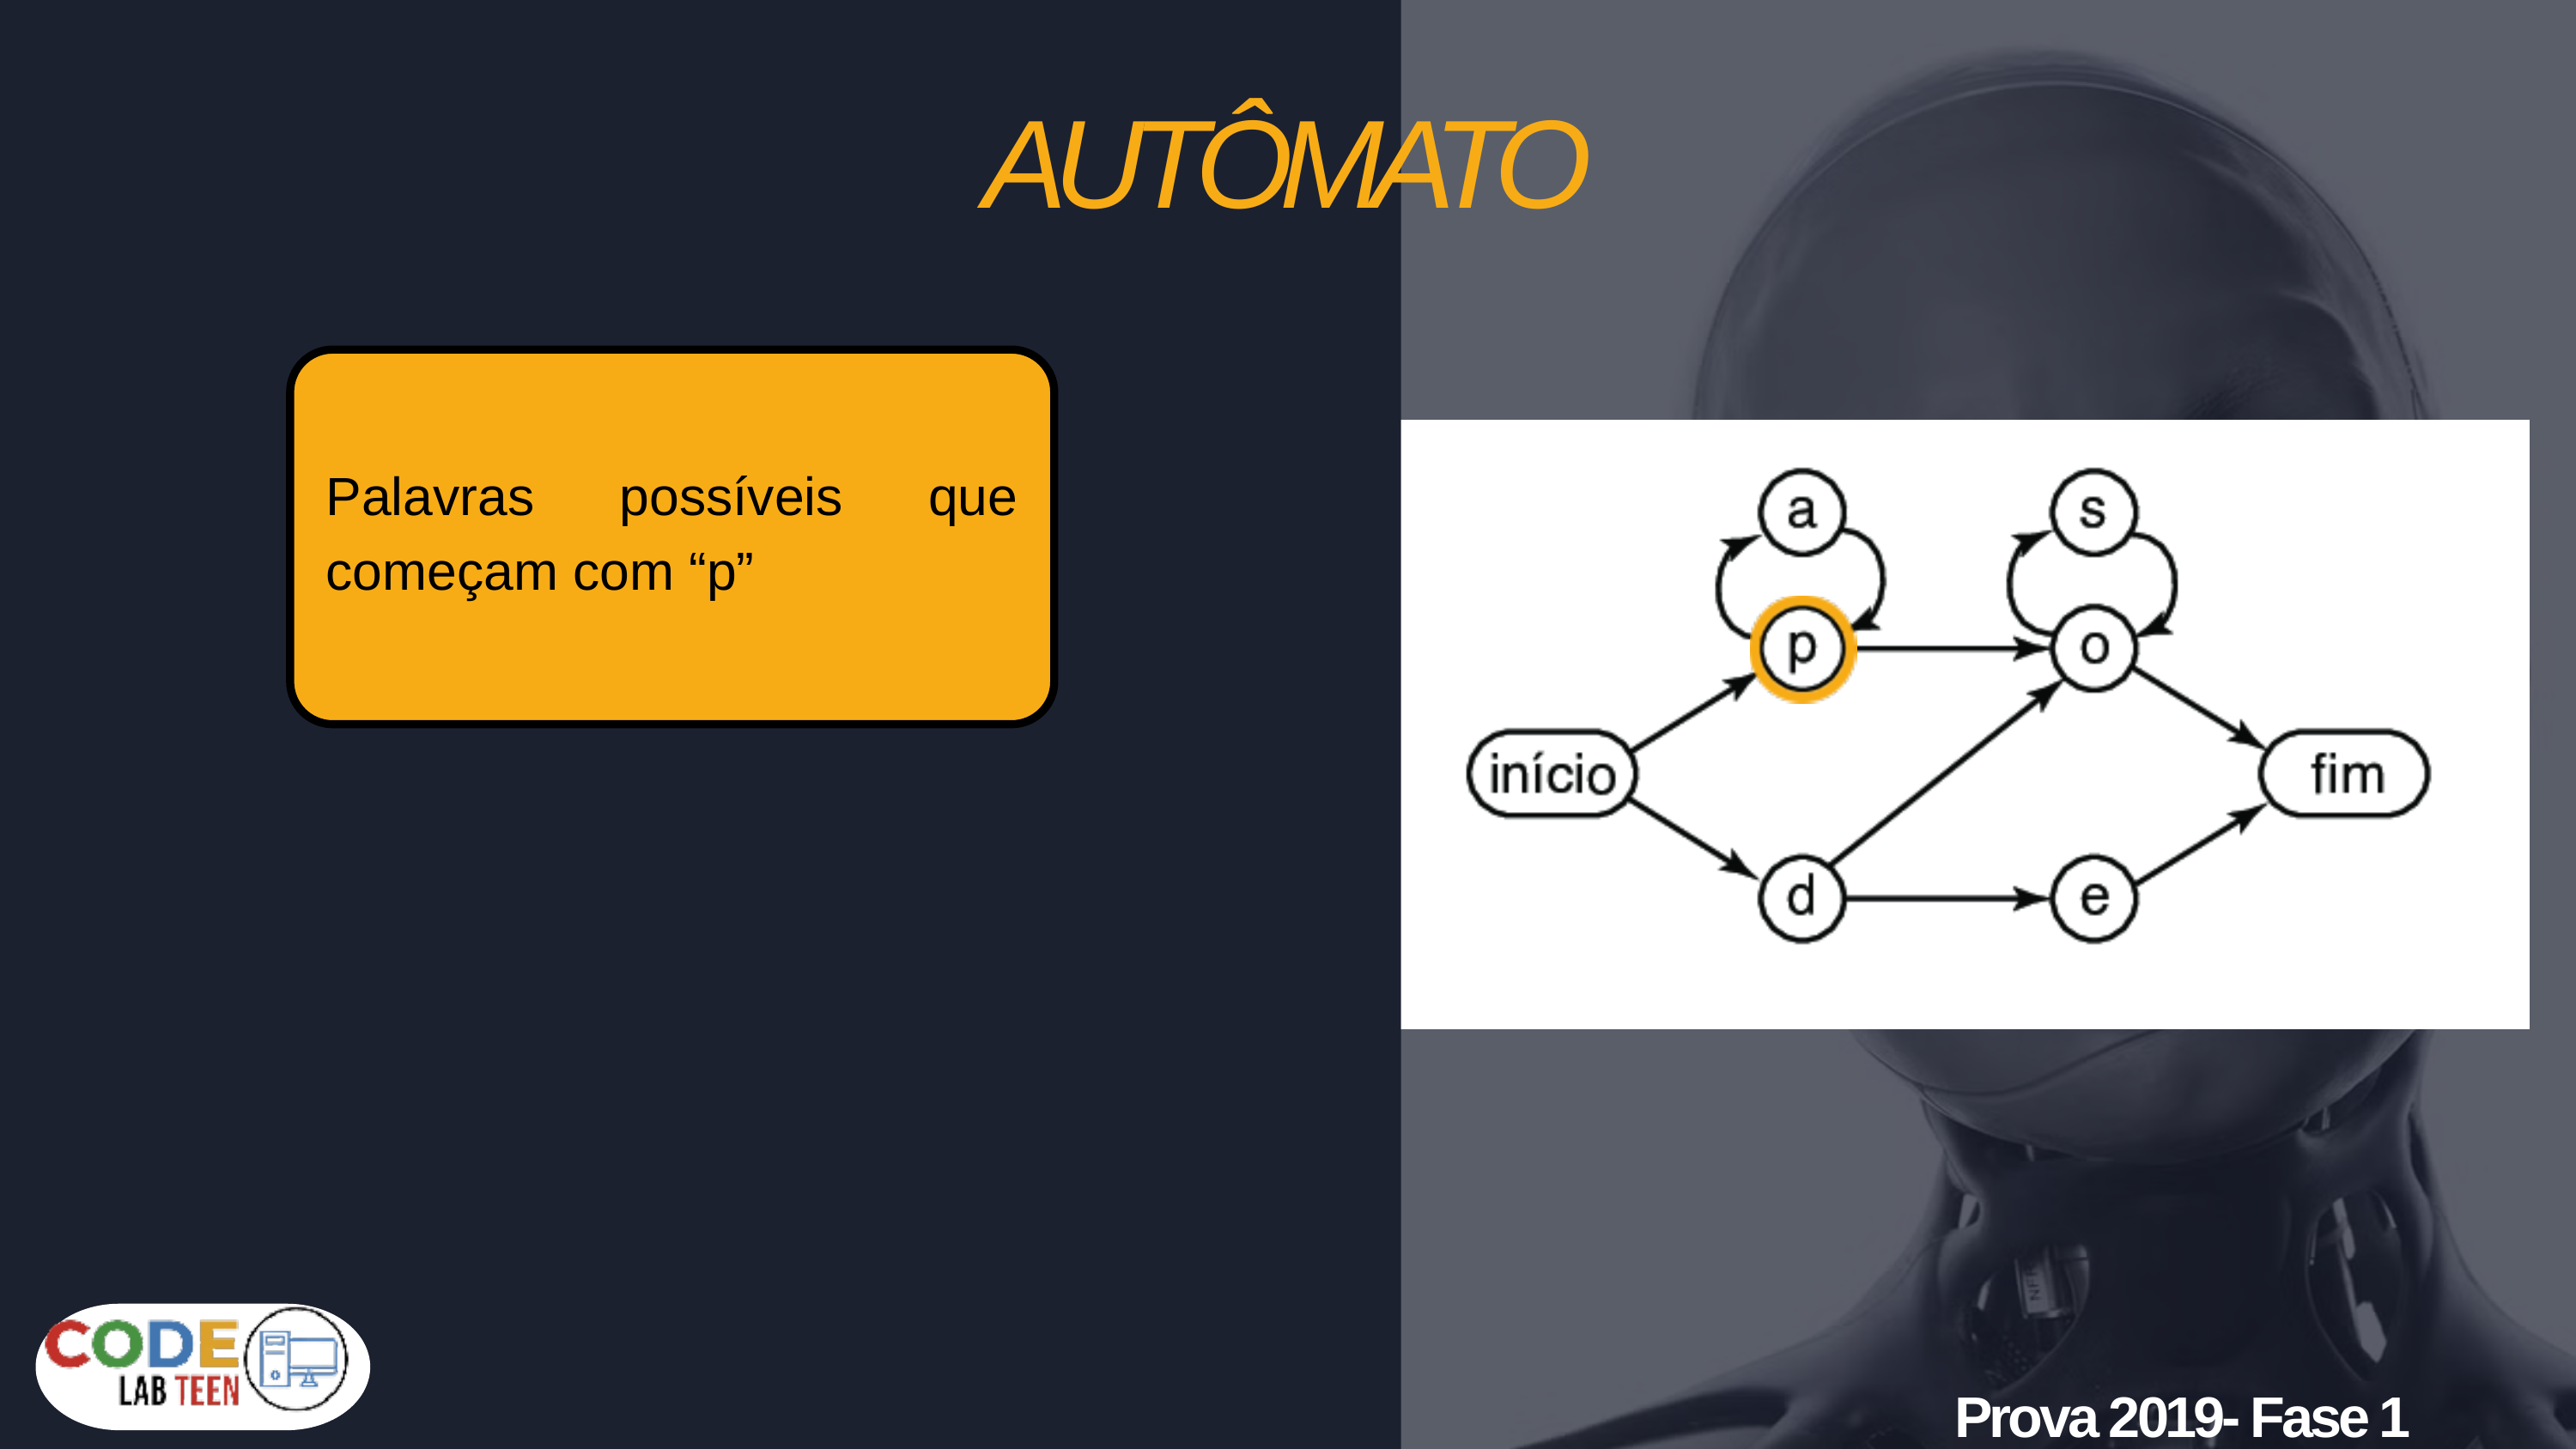

AUTÔMATO

Palavras possíveis que começam com “p”

Prova 2019- Fase 1